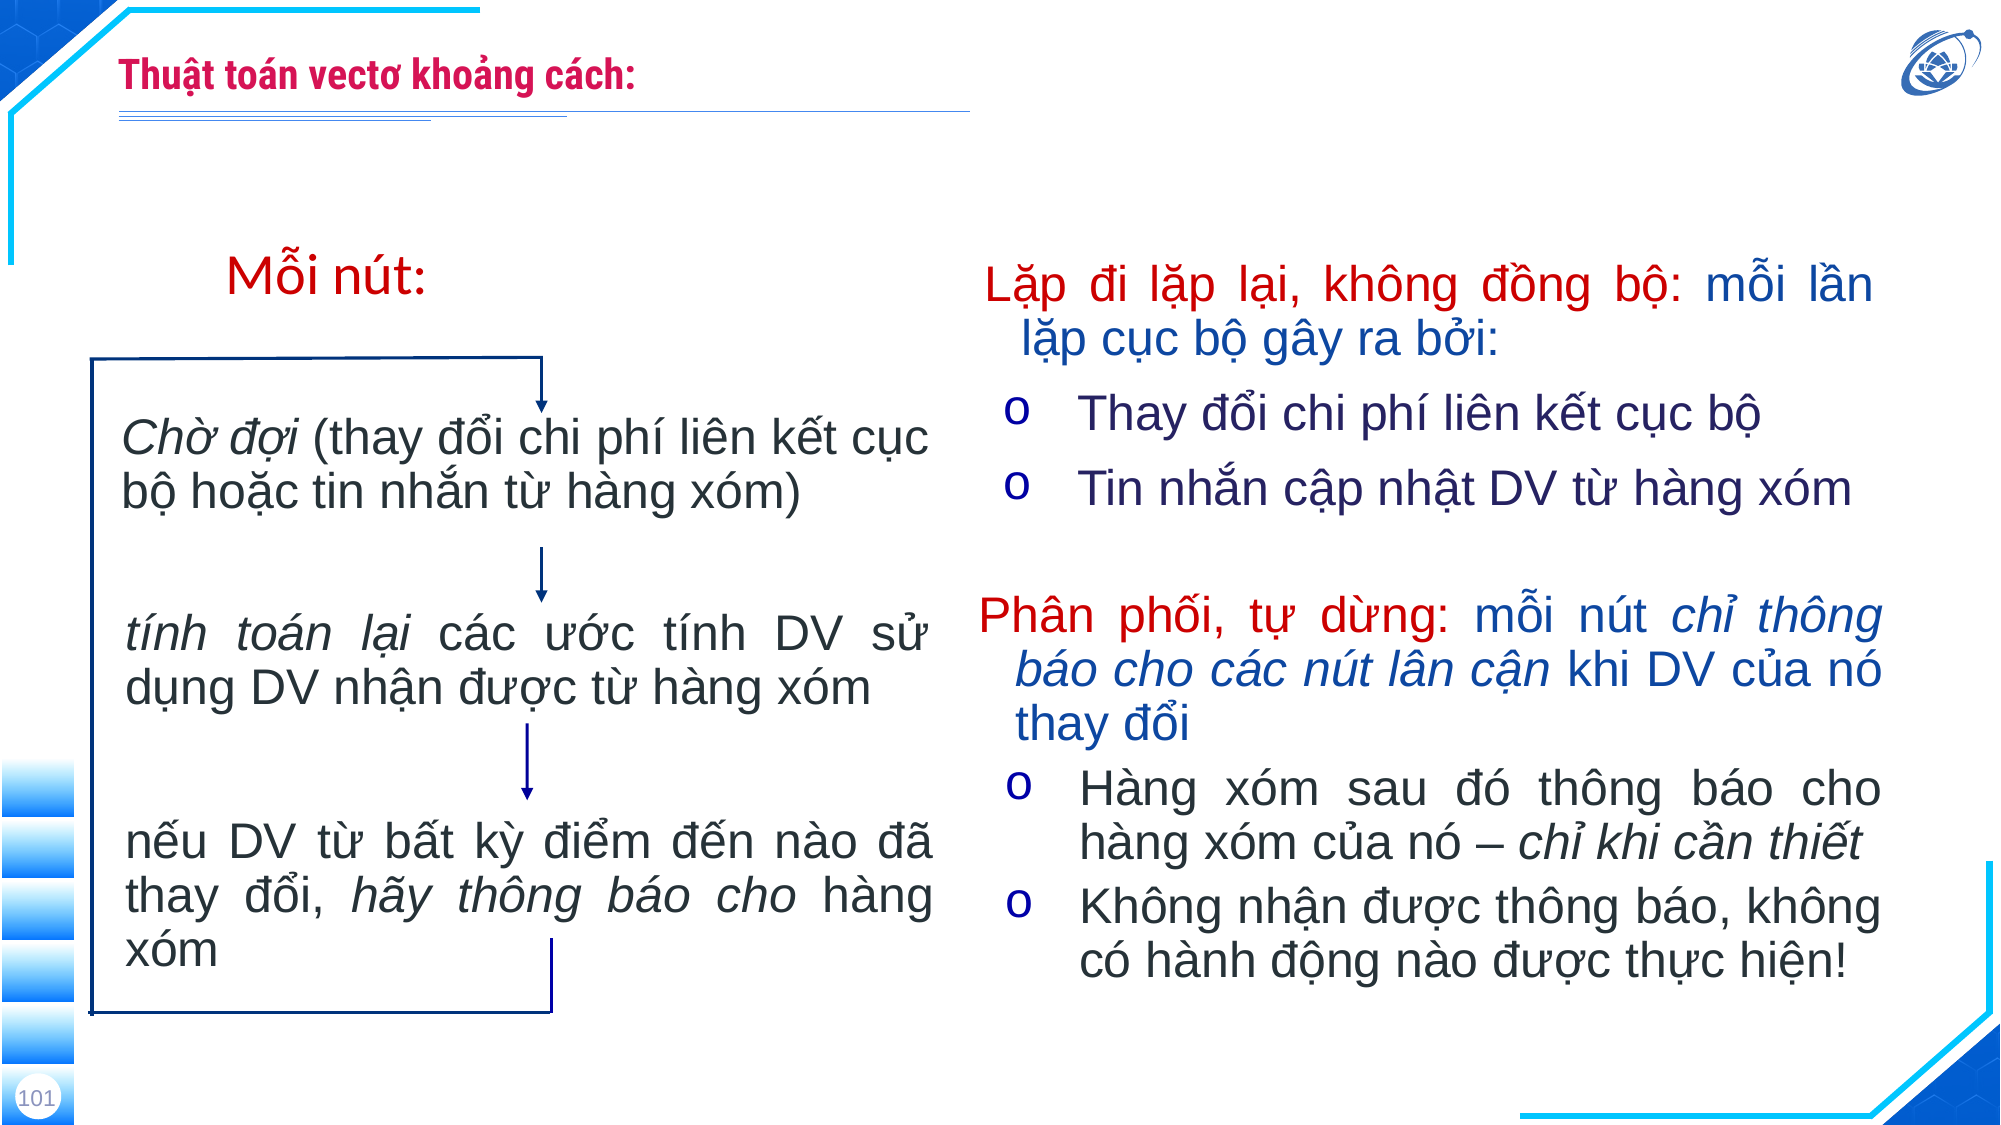

# Thuật toán vectơ khoảng cách:
Mỗi nút:
Lặp đi lặp lại, không đồng bộ: mỗi lần lặp cục bộ gây ra bởi:
Thay đổi chi phí liên kết cục bộ
Tin nhắn cập nhật DV từ hàng xóm

Chờ đợi (thay đổi chi phí liên kết cục bộ hoặc tin nhắn từ hàng xóm)

tính toán lại các ước tính DV sử dụng DV nhận được từ hàng xóm

Phân phối, tự dừng: mỗi nút chỉ thông báo cho các nút lân cận khi DV của nó thay đổi
Hàng xóm sau đó thông báo cho hàng xóm của nó – chỉ khi cần thiết
Không nhận được thông báo, không có hành động nào được thực hiện!

nếu DV từ bất kỳ điểm đến nào đã thay đổi, hãy thông báo cho hàng xóm
101